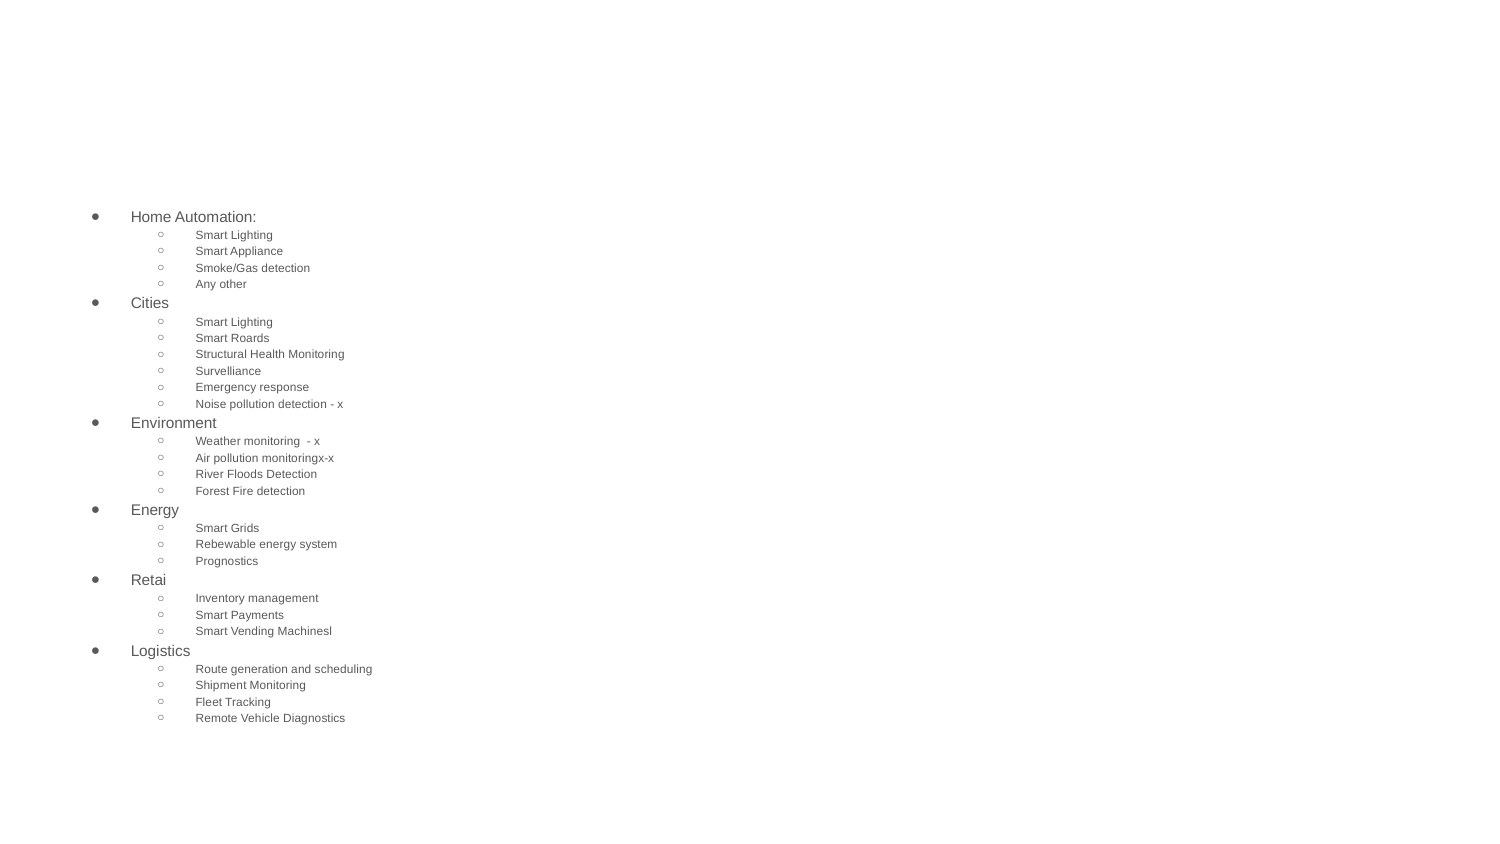

#
Home Automation:
Smart Lighting
Smart Appliance
Smoke/Gas detection
Any other
Cities
Smart Lighting
Smart Roards
Structural Health Monitoring
Survelliance
Emergency response
Noise pollution detection - x
Environment
Weather monitoring  - x
Air pollution monitoringx-x
River Floods Detection
Forest Fire detection
Energy
Smart Grids
Rebewable energy system
Prognostics
Retai
Inventory management
Smart Payments
Smart Vending Machinesl
Logistics
Route generation and scheduling
Shipment Monitoring
Fleet Tracking
Remote Vehicle Diagnostics